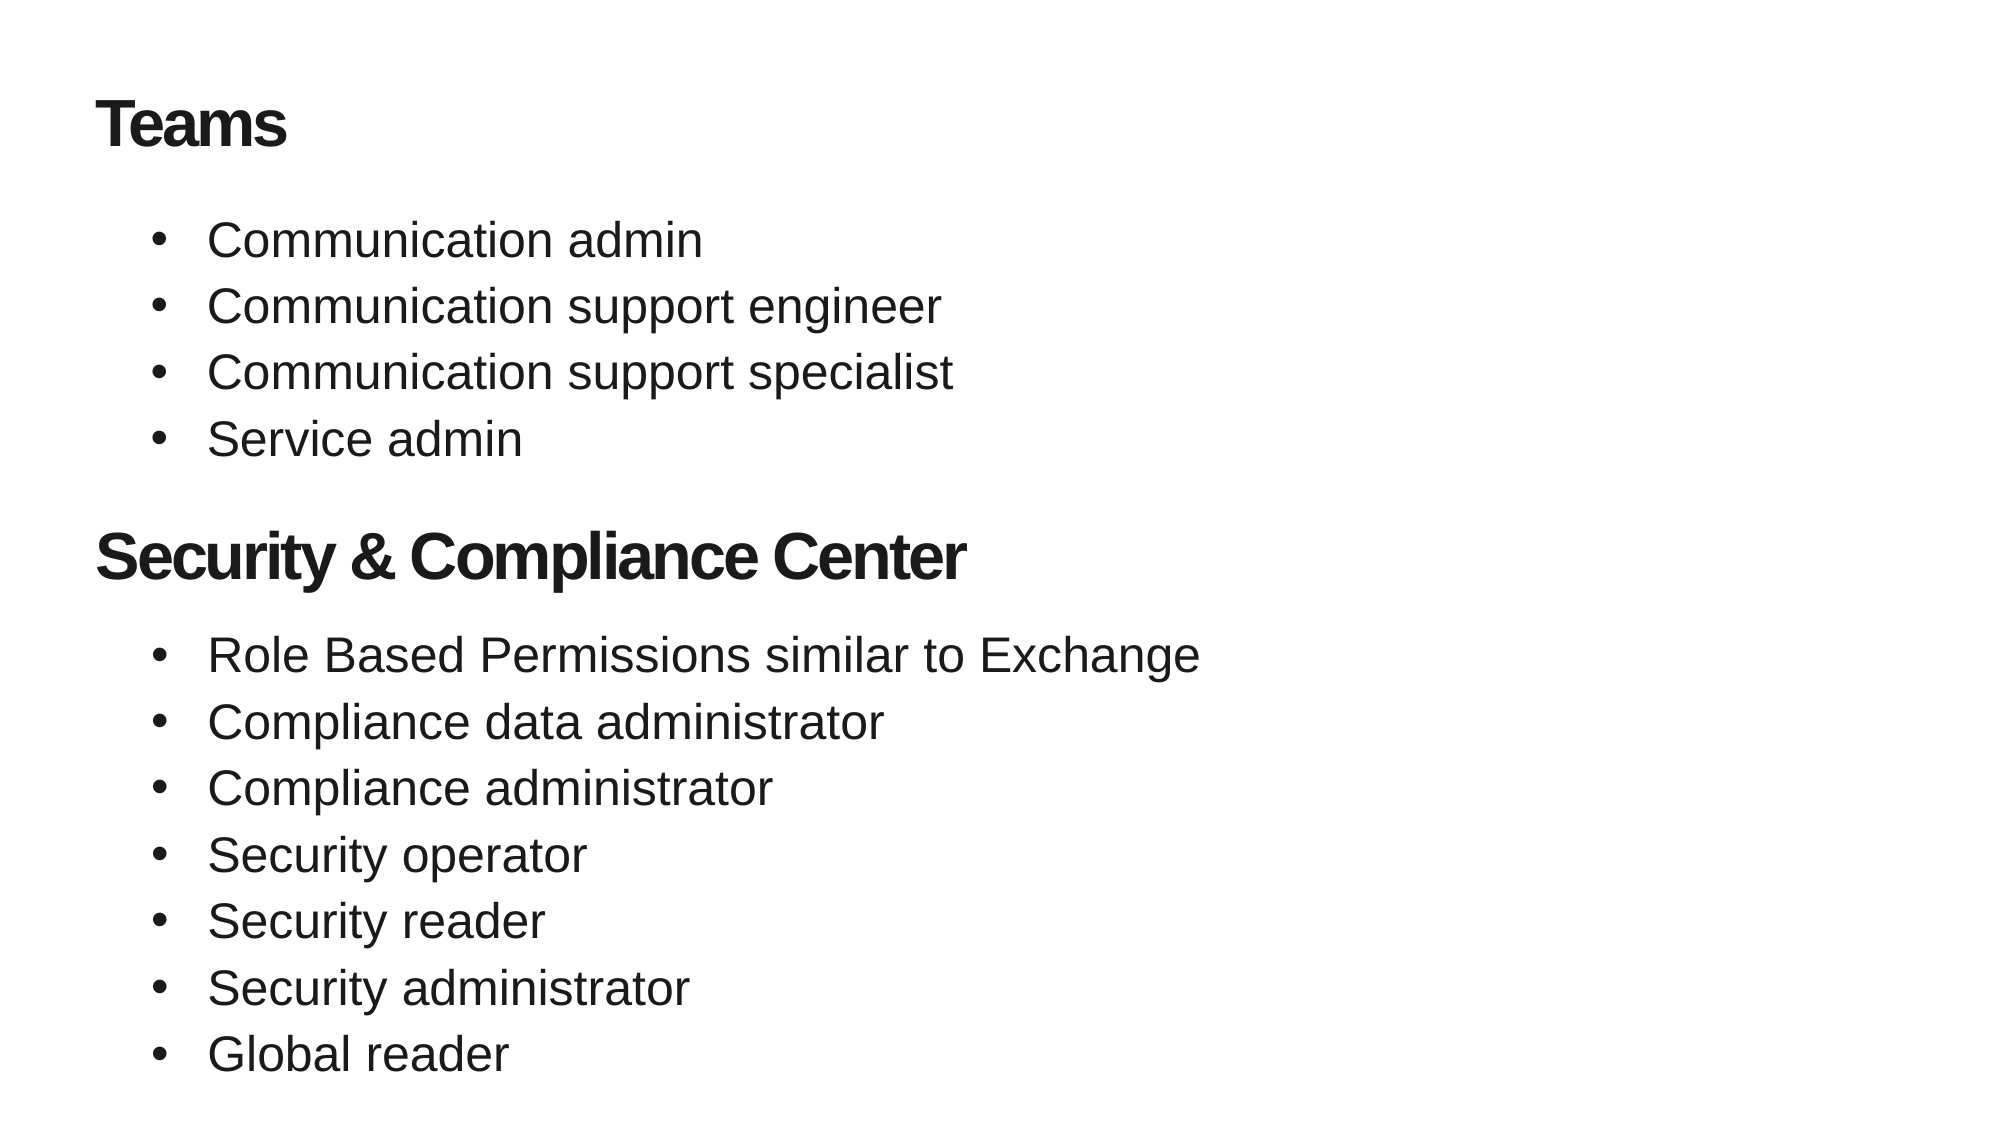

# Teams
Communication admin
Communication support engineer
Communication support specialist
Service admin
Security & Compliance Center
Role Based Permissions similar to Exchange
Compliance data administrator
Compliance administrator
Security operator
Security reader
Security administrator
Global reader